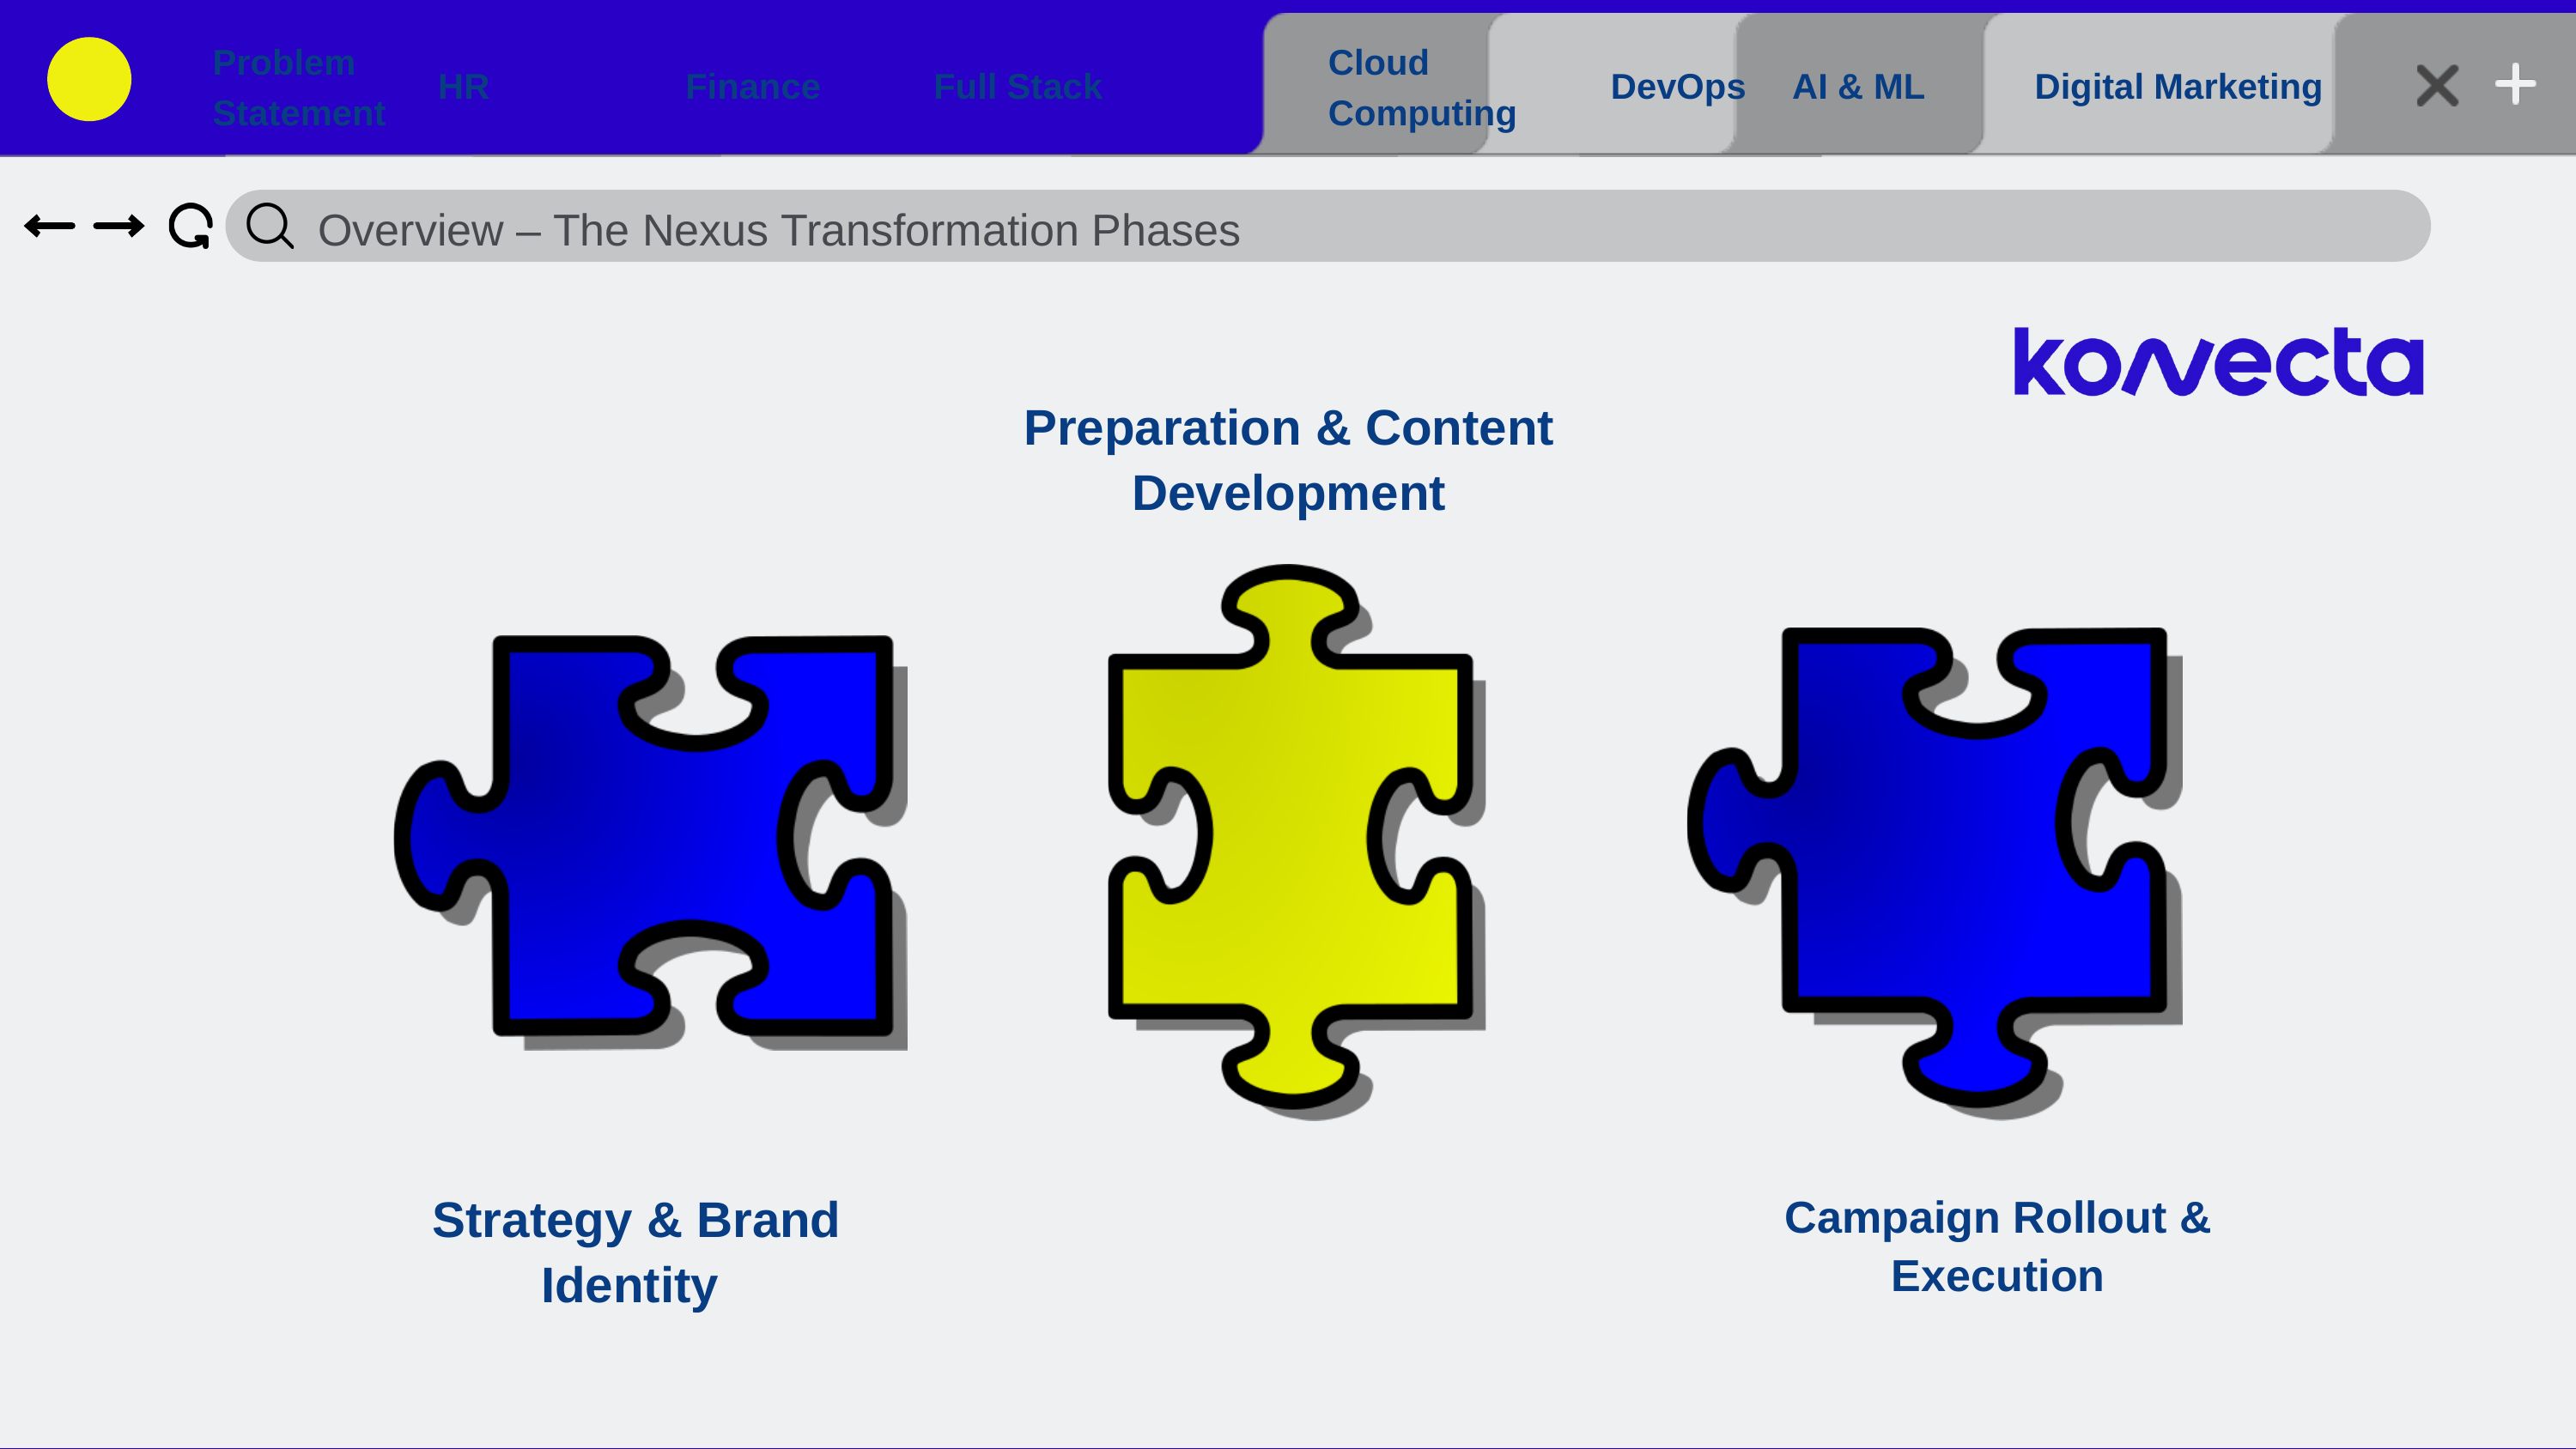

Problem Statement
Cloud Computing

HR
Finance
Full Stack
DevOps
AI & ML
Digital Marketing

Overview – The Nexus Transformation Phases

Preparation & Content Development

 Strategy & Brand Identity
Campaign Rollout & Execution